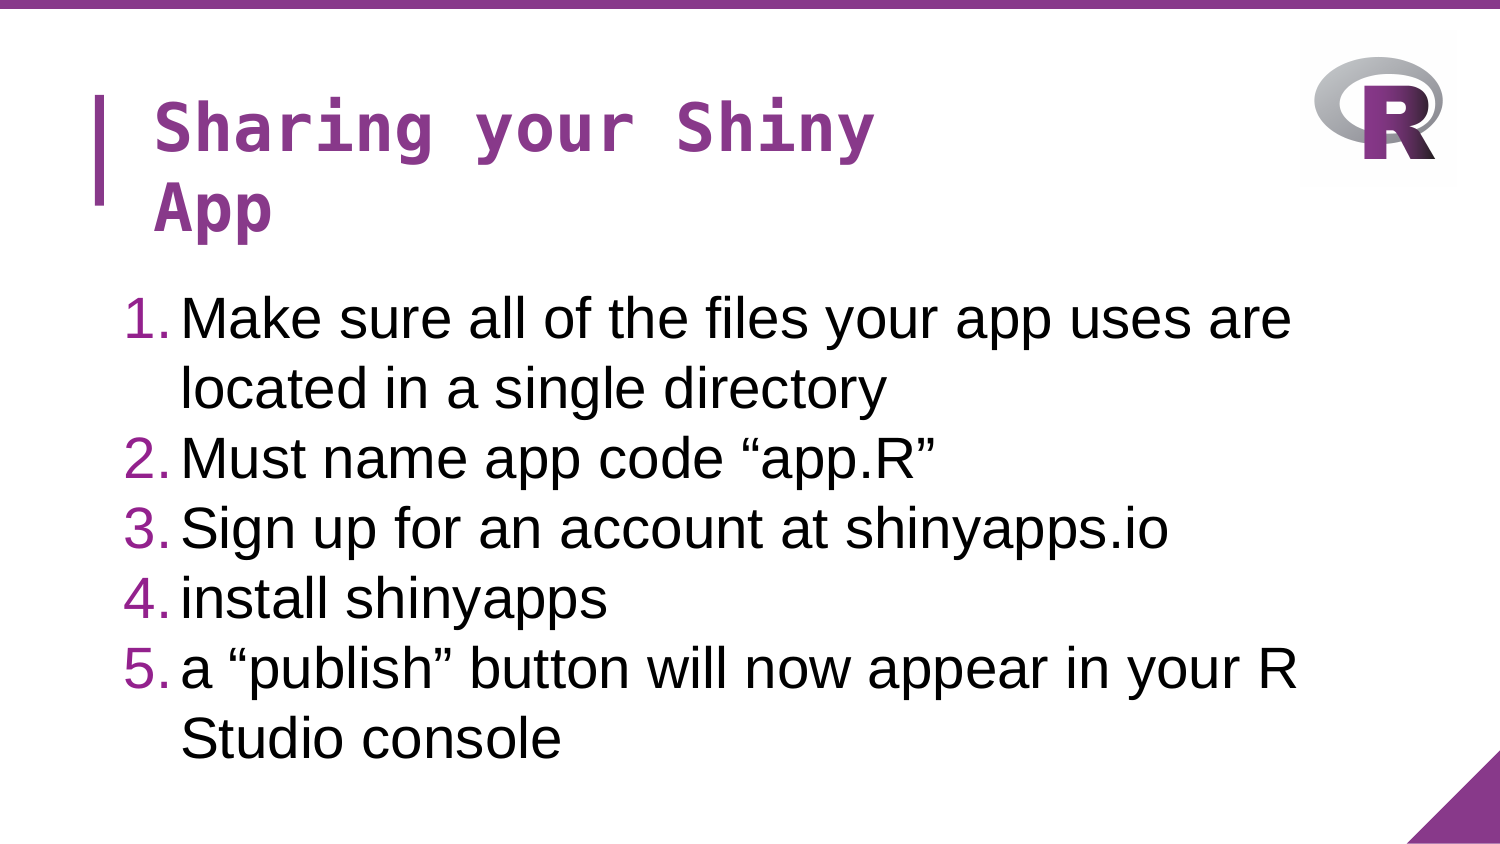

# Sharing your Shiny App
Make sure all of the files your app uses are located in a single directory
Must name app code “app.R”
Sign up for an account at shinyapps.io
install shinyapps
a “publish” button will now appear in your R Studio console